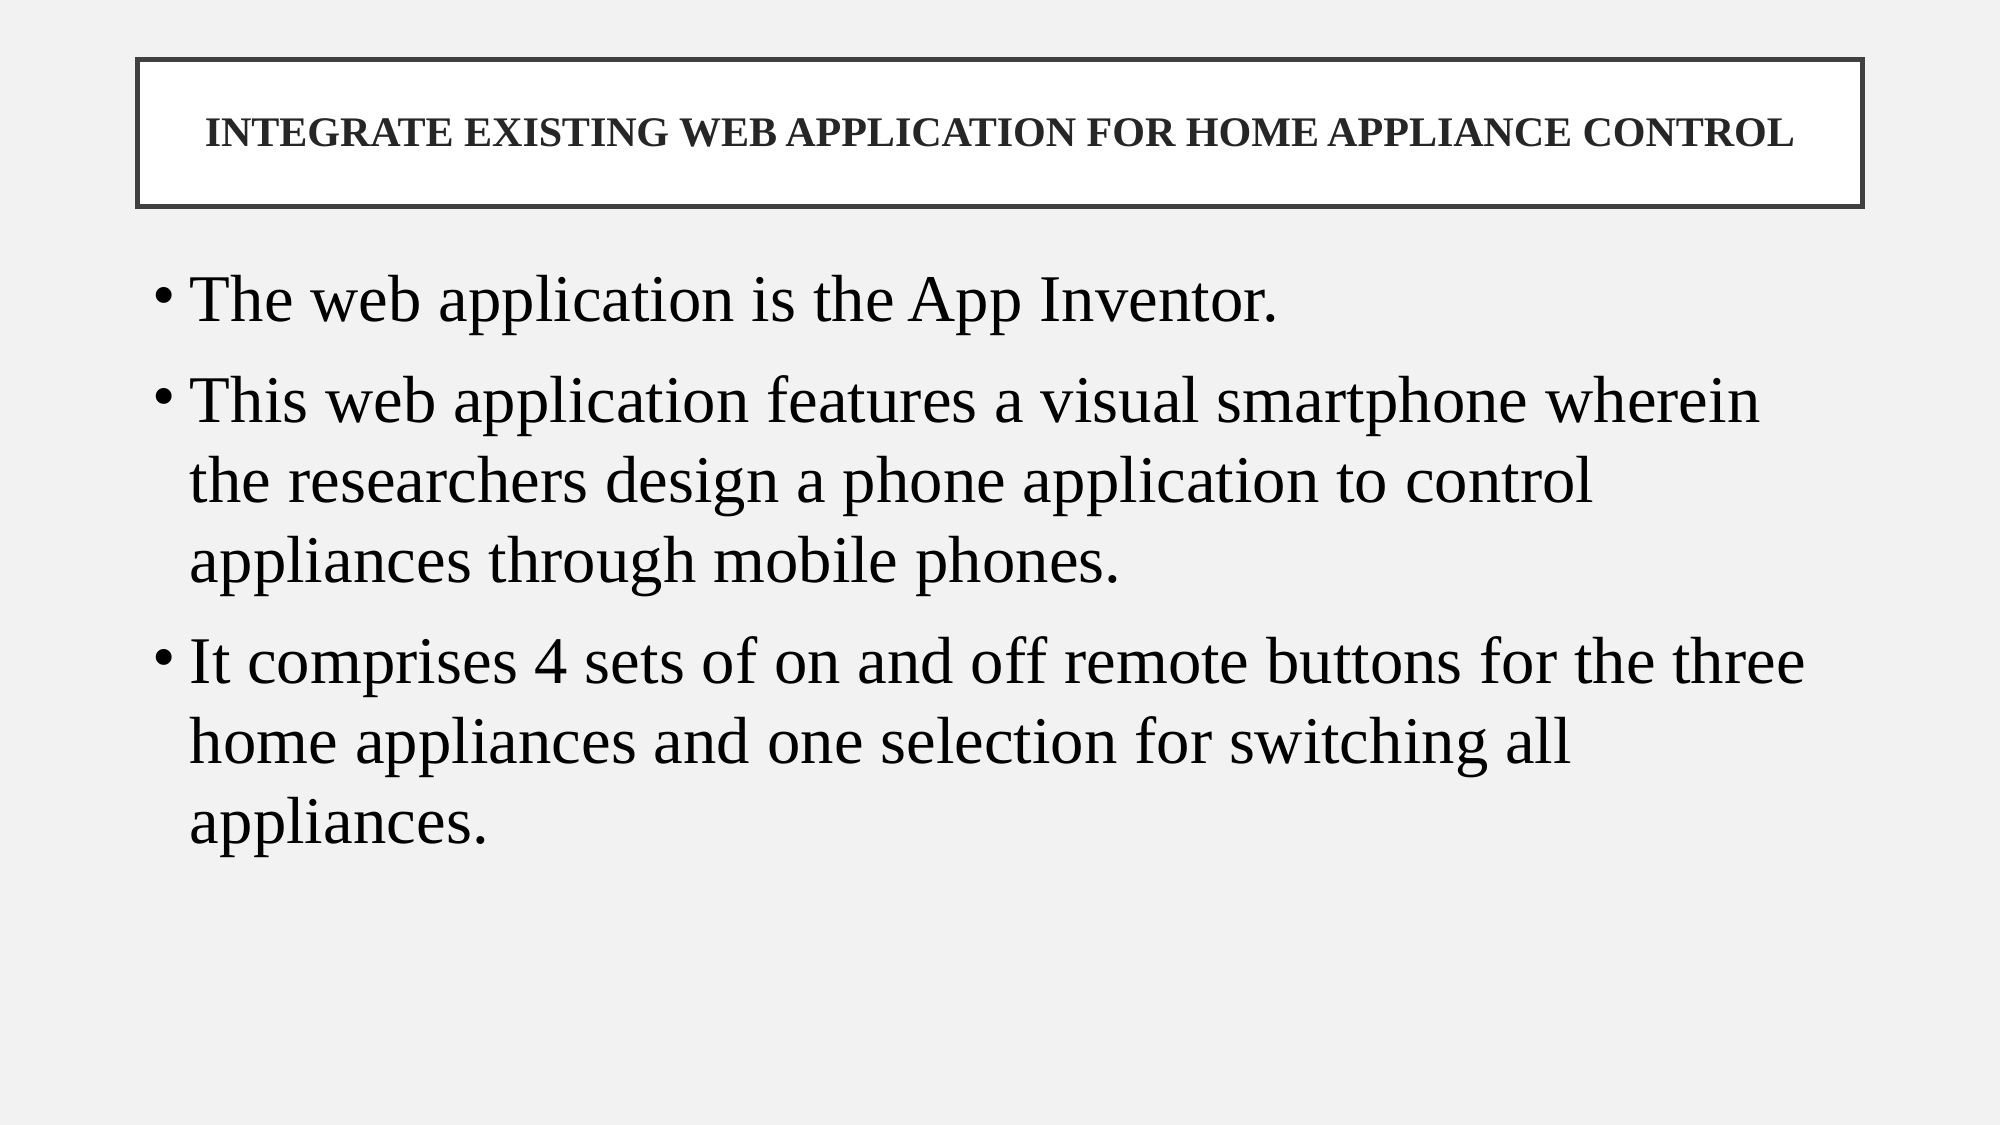

# INTEGRATE EXISTING WEB APPLICATION FOR HOME APPLIANCE CONTROL
The web application is the App Inventor.
This web application features a visual smartphone wherein the researchers design a phone application to control appliances through mobile phones.
It comprises 4 sets of on and off remote buttons for the three home appliances and one selection for switching all appliances.